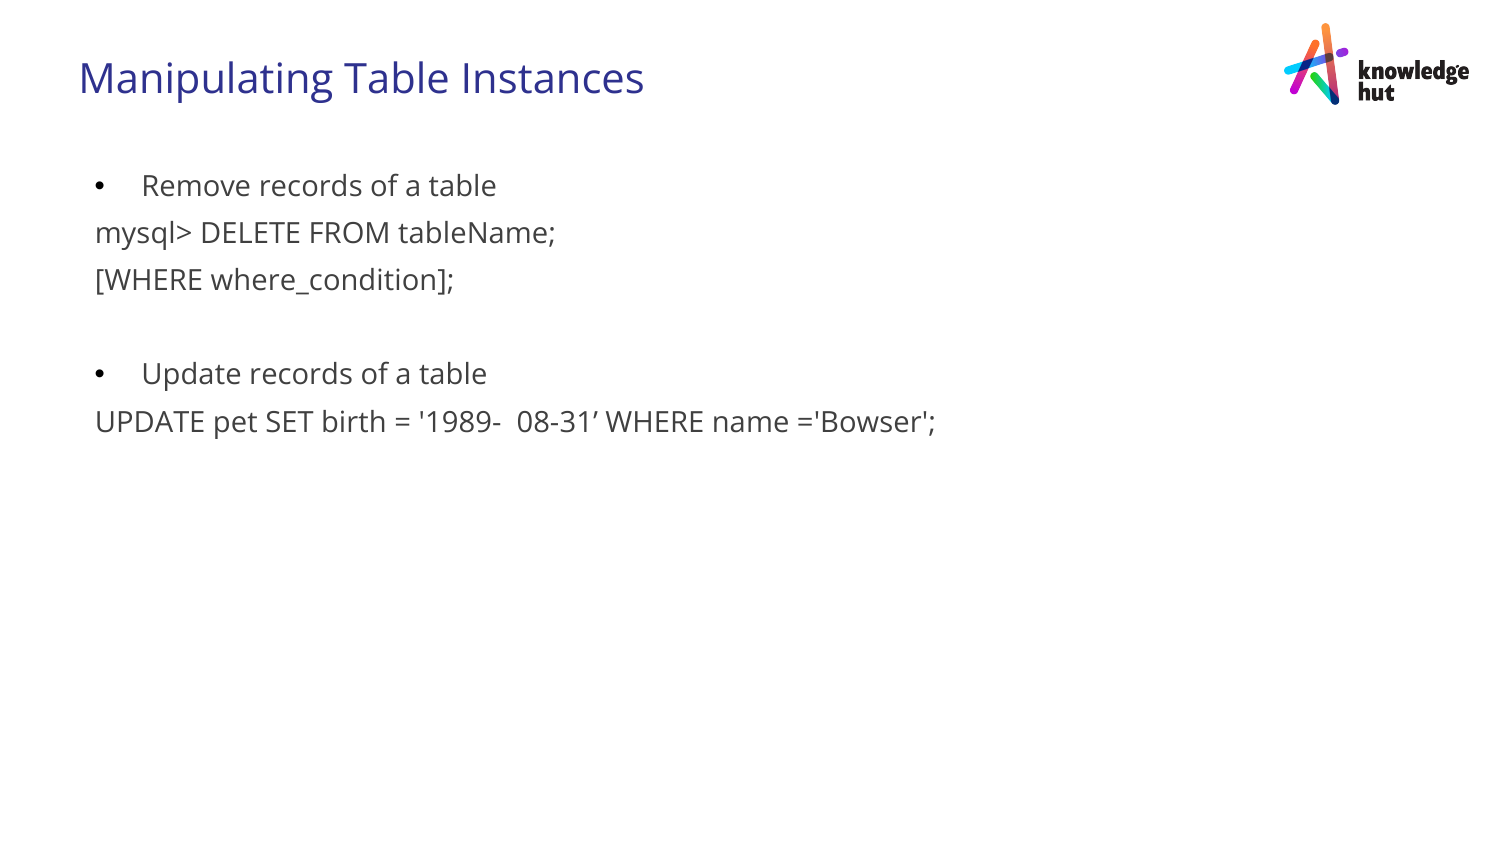

Manipulating Table Instances
Remove records of a table
mysql> DELETE FROM tableName;
[WHERE where_condition];

Update records of a table
UPDATE pet SET birth = '1989-  08-31’ WHERE name ='Bowser';